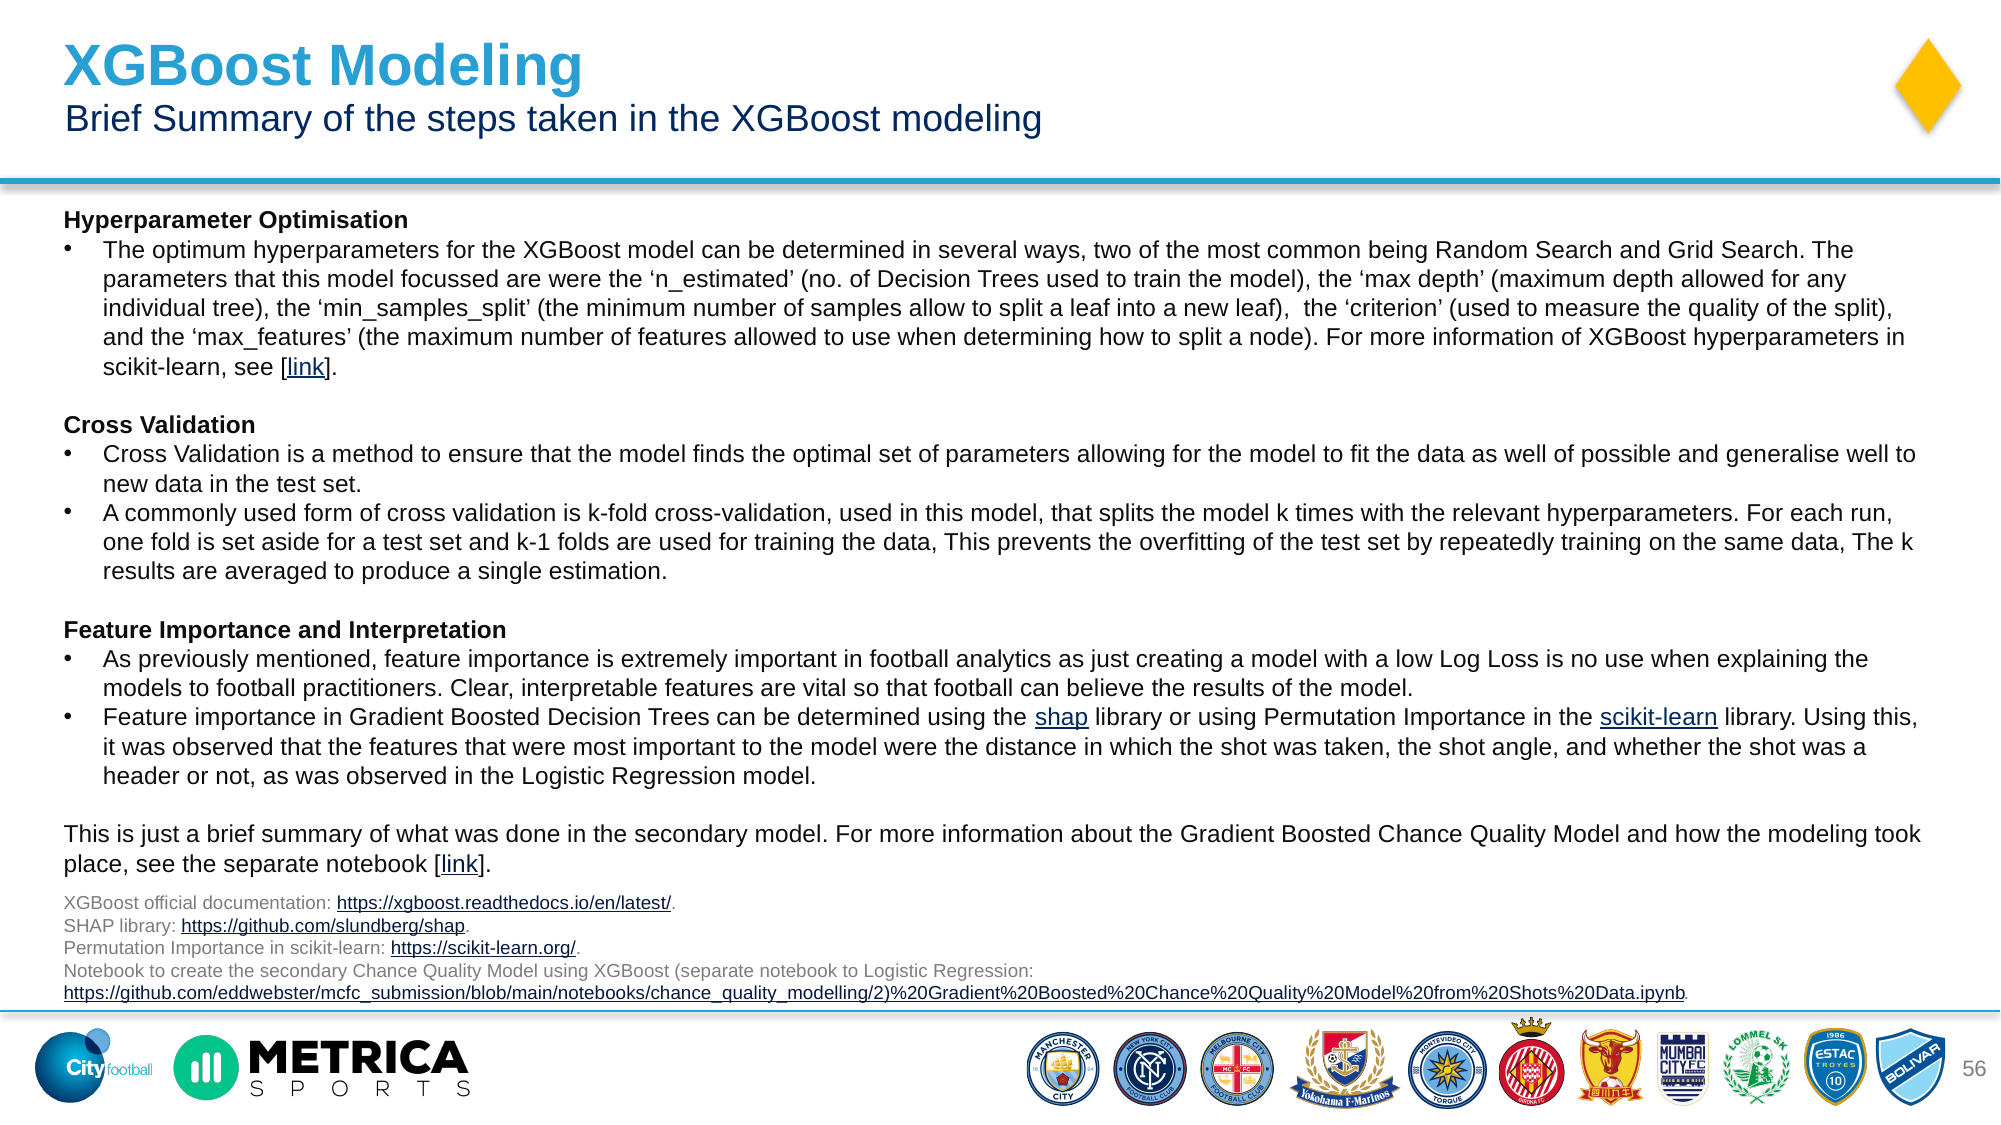

XGBoost Modeling

Brief Summary of the steps taken in the XGBoost modeling
Hyperparameter Optimisation
The optimum hyperparameters for the XGBoost model can be determined in several ways, two of the most common being Random Search and Grid Search. The parameters that this model focussed are were the ‘n_estimated’ (no. of Decision Trees used to train the model), the ‘max depth’ (maximum depth allowed for any individual tree), the ‘min_samples_split’ (the minimum number of samples allow to split a leaf into a new leaf),  the ‘criterion’ (used to measure the quality of the split), and the ‘max_features’ (the maximum number of features allowed to use when determining how to split a node). For more information of XGBoost hyperparameters in scikit-learn, see [link].

Cross Validation
Cross Validation is a method to ensure that the model finds the optimal set of parameters allowing for the model to fit the data as well of possible and generalise well to new data in the test set.
A commonly used form of cross validation is k-fold cross-validation, used in this model, that splits the model k times with the relevant hyperparameters. For each run, one fold is set aside for a test set and k-1 folds are used for training the data, This prevents the overfitting of the test set by repeatedly training on the same data, The k results are averaged to produce a single estimation.

Feature Importance and Interpretation
As previously mentioned, feature importance is extremely important in football analytics as just creating a model with a low Log Loss is no use when explaining the models to football practitioners. Clear, interpretable features are vital so that football can believe the results of the model.
Feature importance in Gradient Boosted Decision Trees can be determined using the shap library or using Permutation Importance in the scikit-learn library. Using this, it was observed that the features that were most important to the model were the distance in which the shot was taken, the shot angle, and whether the shot was a header or not, as was observed in the Logistic Regression model.

This is just a brief summary of what was done in the secondary model. For more information about the Gradient Boosted Chance Quality Model and how the modeling took place, see the separate notebook [link].
XGBoost official documentation: https://xgboost.readthedocs.io/en/latest/.
SHAP library: https://github.com/slundberg/shap.
Permutation Importance in scikit-learn: https://scikit-learn.org/.
Notebook to create the secondary Chance Quality Model using XGBoost (separate notebook to Logistic Regression: https://github.com/eddwebster/mcfc_submission/blob/main/notebooks/chance_quality_modelling/2)%20Gradient%20Boosted%20Chance%20Quality%20Model%20from%20Shots%20Data.ipynb.
56